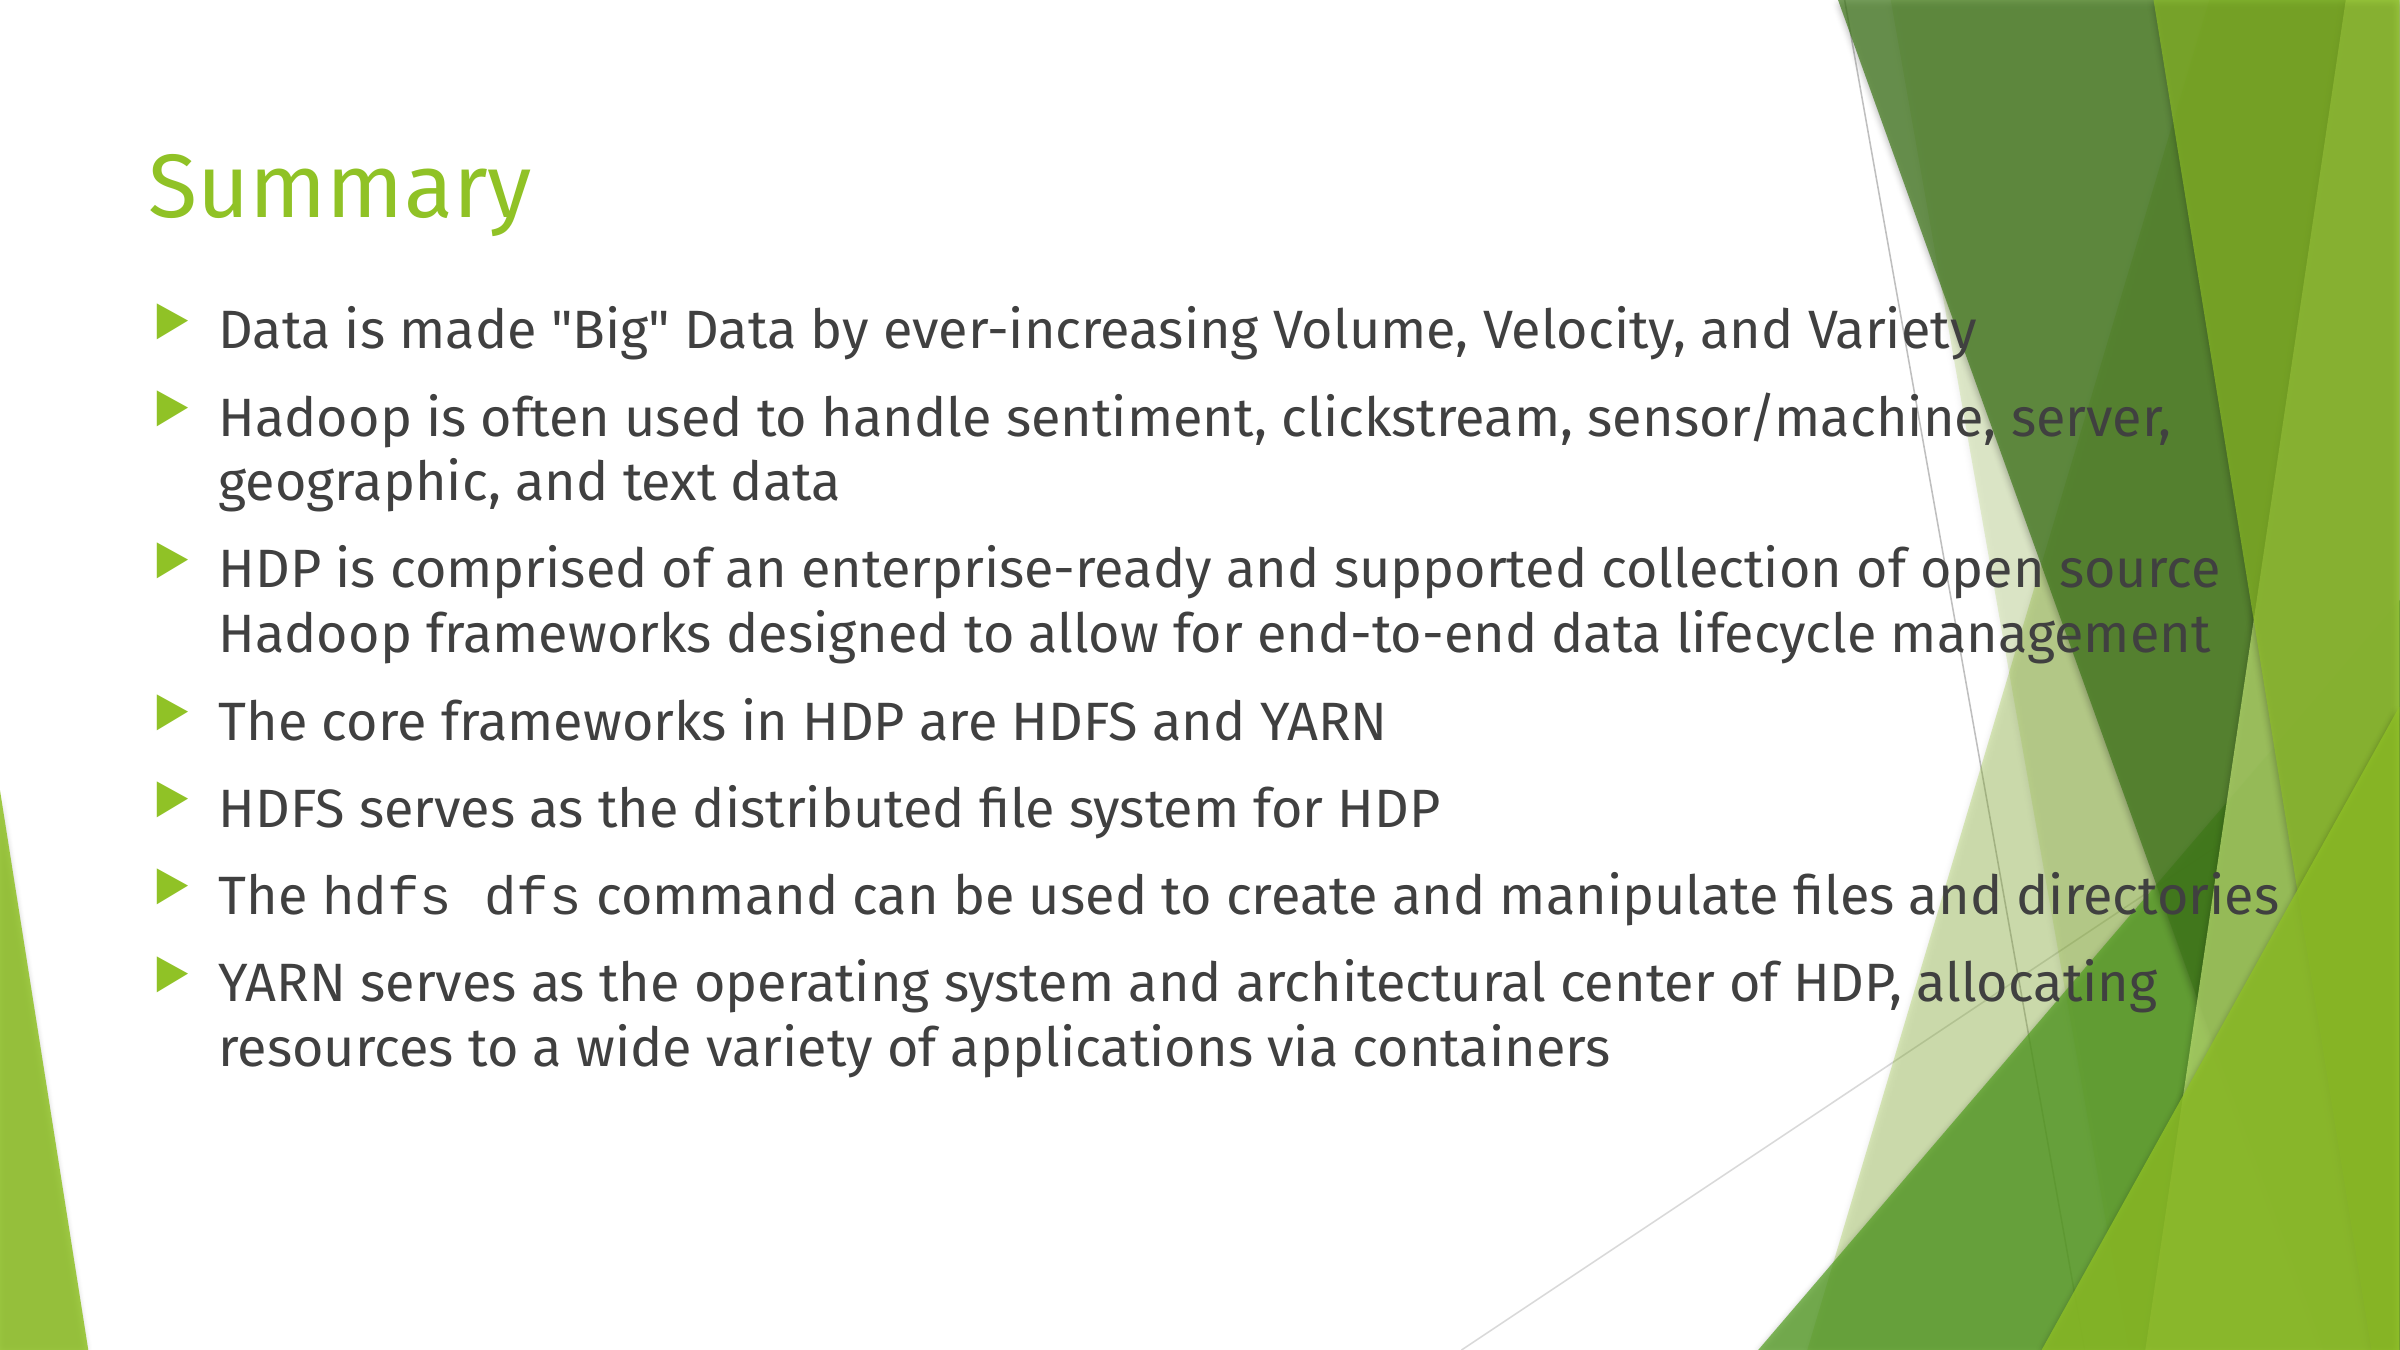

# Summary
Data is made "Big" Data by ever-increasing Volume, Velocity, and Variety
Hadoop is often used to handle sentiment, clickstream, sensor/machine, server, geographic, and text data
HDP is comprised of an enterprise-ready and supported collection of open source Hadoop frameworks designed to allow for end-to-end data lifecycle management
The core frameworks in HDP are HDFS and YARN
HDFS serves as the distributed file system for HDP
The hdfs dfs command can be used to create and manipulate files and directories
YARN serves as the operating system and architectural center of HDP, allocating resources to a wide variety of applications via containers